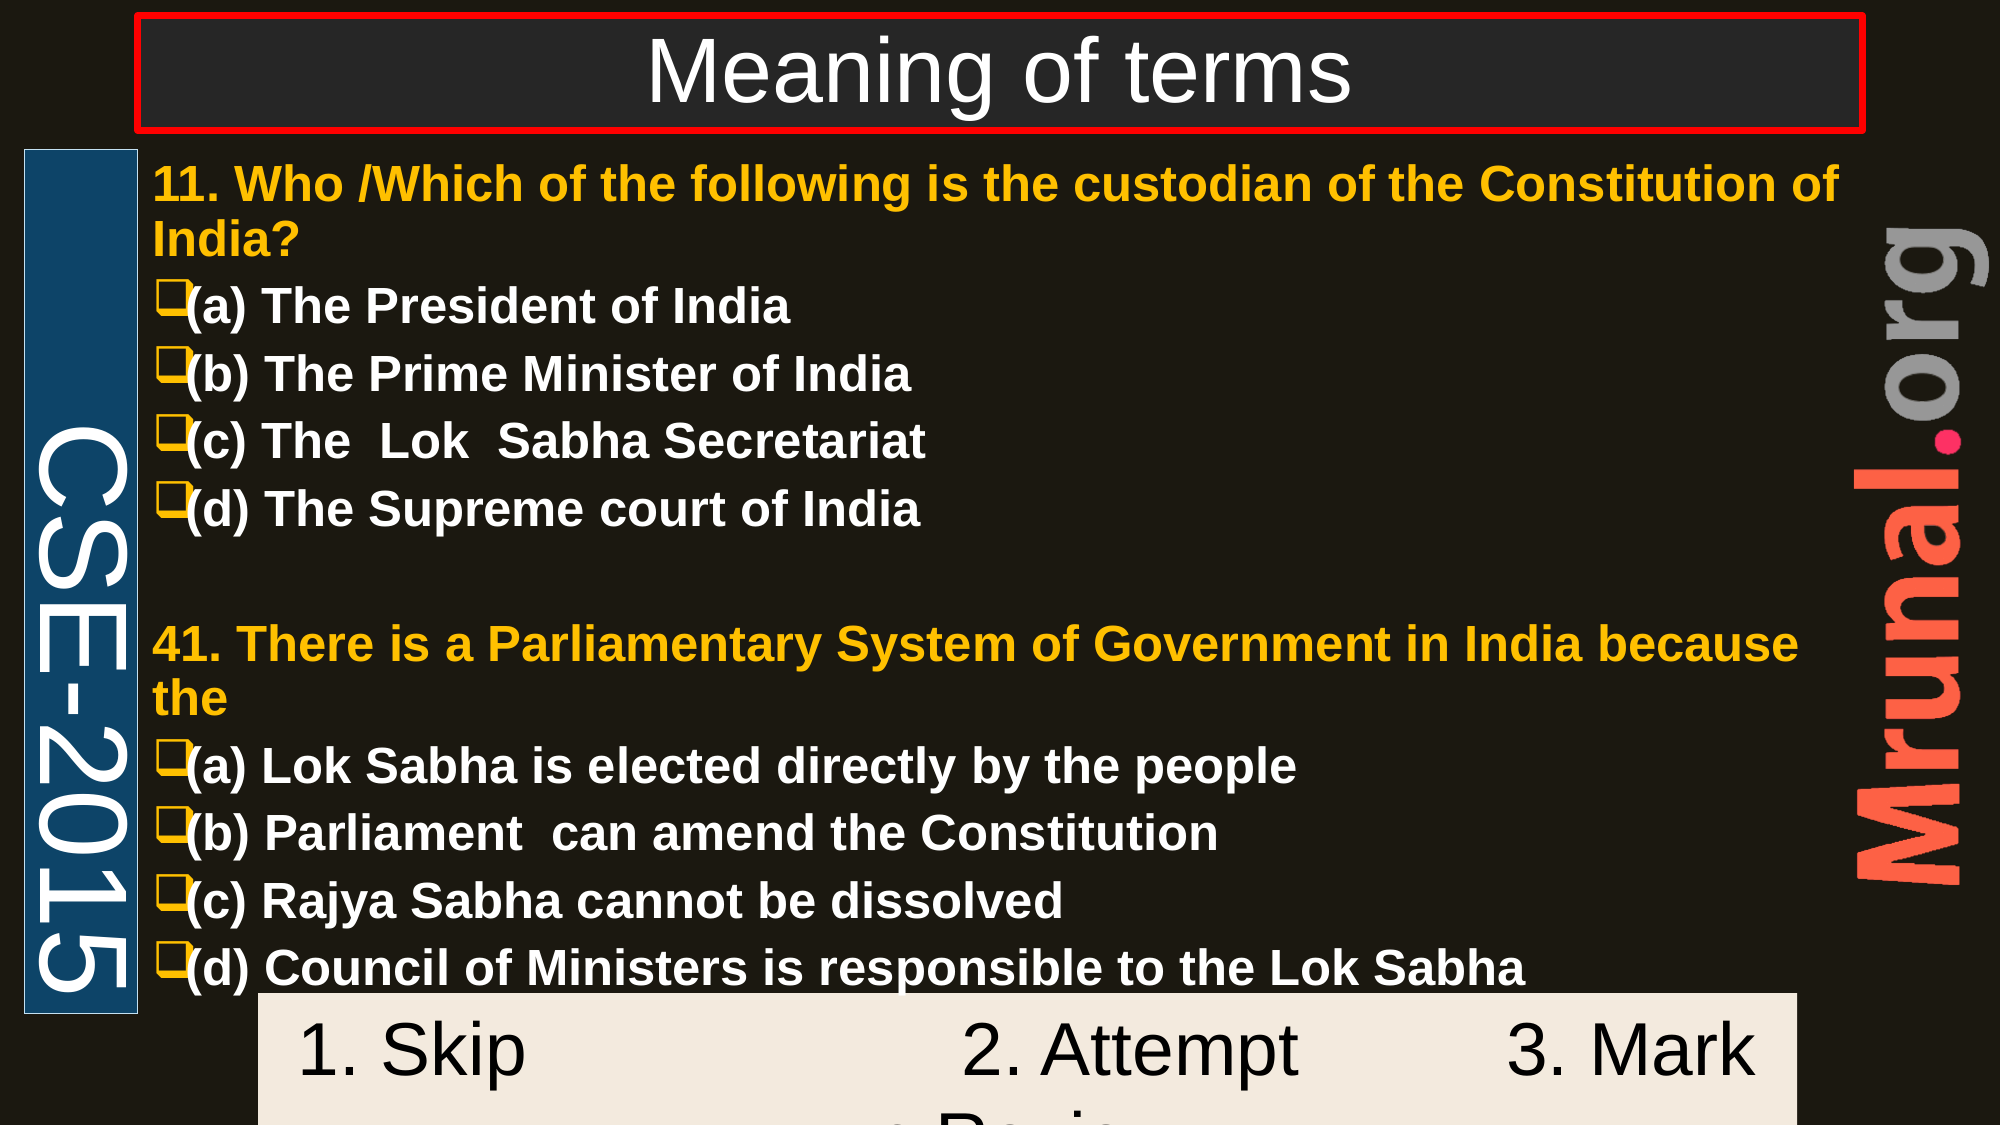

# Meaning of terms
CSE-2015
11. Who /Which of the following is the custodian of the Constitution of India?
(a) The President of India
(b) The Prime Minister of India
(c) The  Lok  Sabha Secretariat
(d) The Supreme court of India

41. There is a Parliamentary System of Government in India because the
(a) Lok Sabha is elected directly by the people
(b) Parliament  can amend the Constitution
(c) Rajya Sabha cannot be dissolved
(d) Council of Ministers is responsible to the Lok Sabha